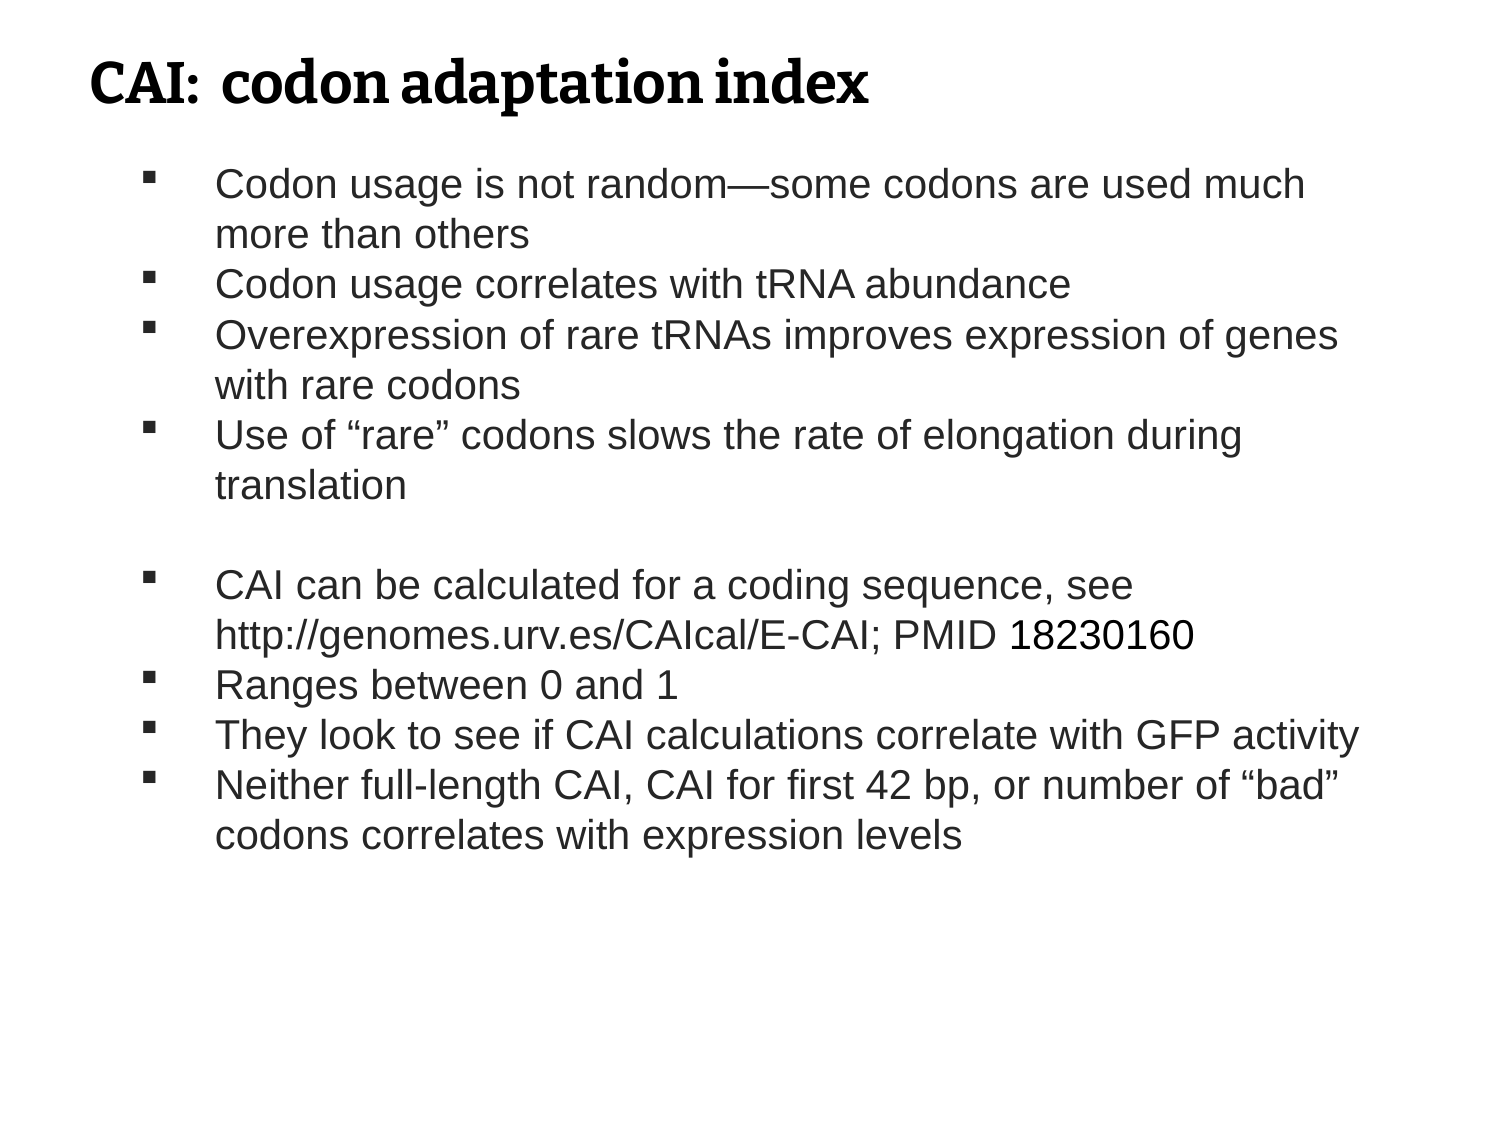

CAI:  codon adaptation index
Codon usage is not random—some codons are used much more than others
Codon usage correlates with tRNA abundance
Overexpression of rare tRNAs improves expression of genes with rare codons
Use of “rare” codons slows the rate of elongation during translation

CAI can be calculated for a coding sequence, see http://genomes.urv.es/CAIcal/E-CAI; PMID 18230160
Ranges between 0 and 1
They look to see if CAI calculations correlate with GFP activity
Neither full-length CAI, CAI for first 42 bp, or number of “bad” codons correlates with expression levels